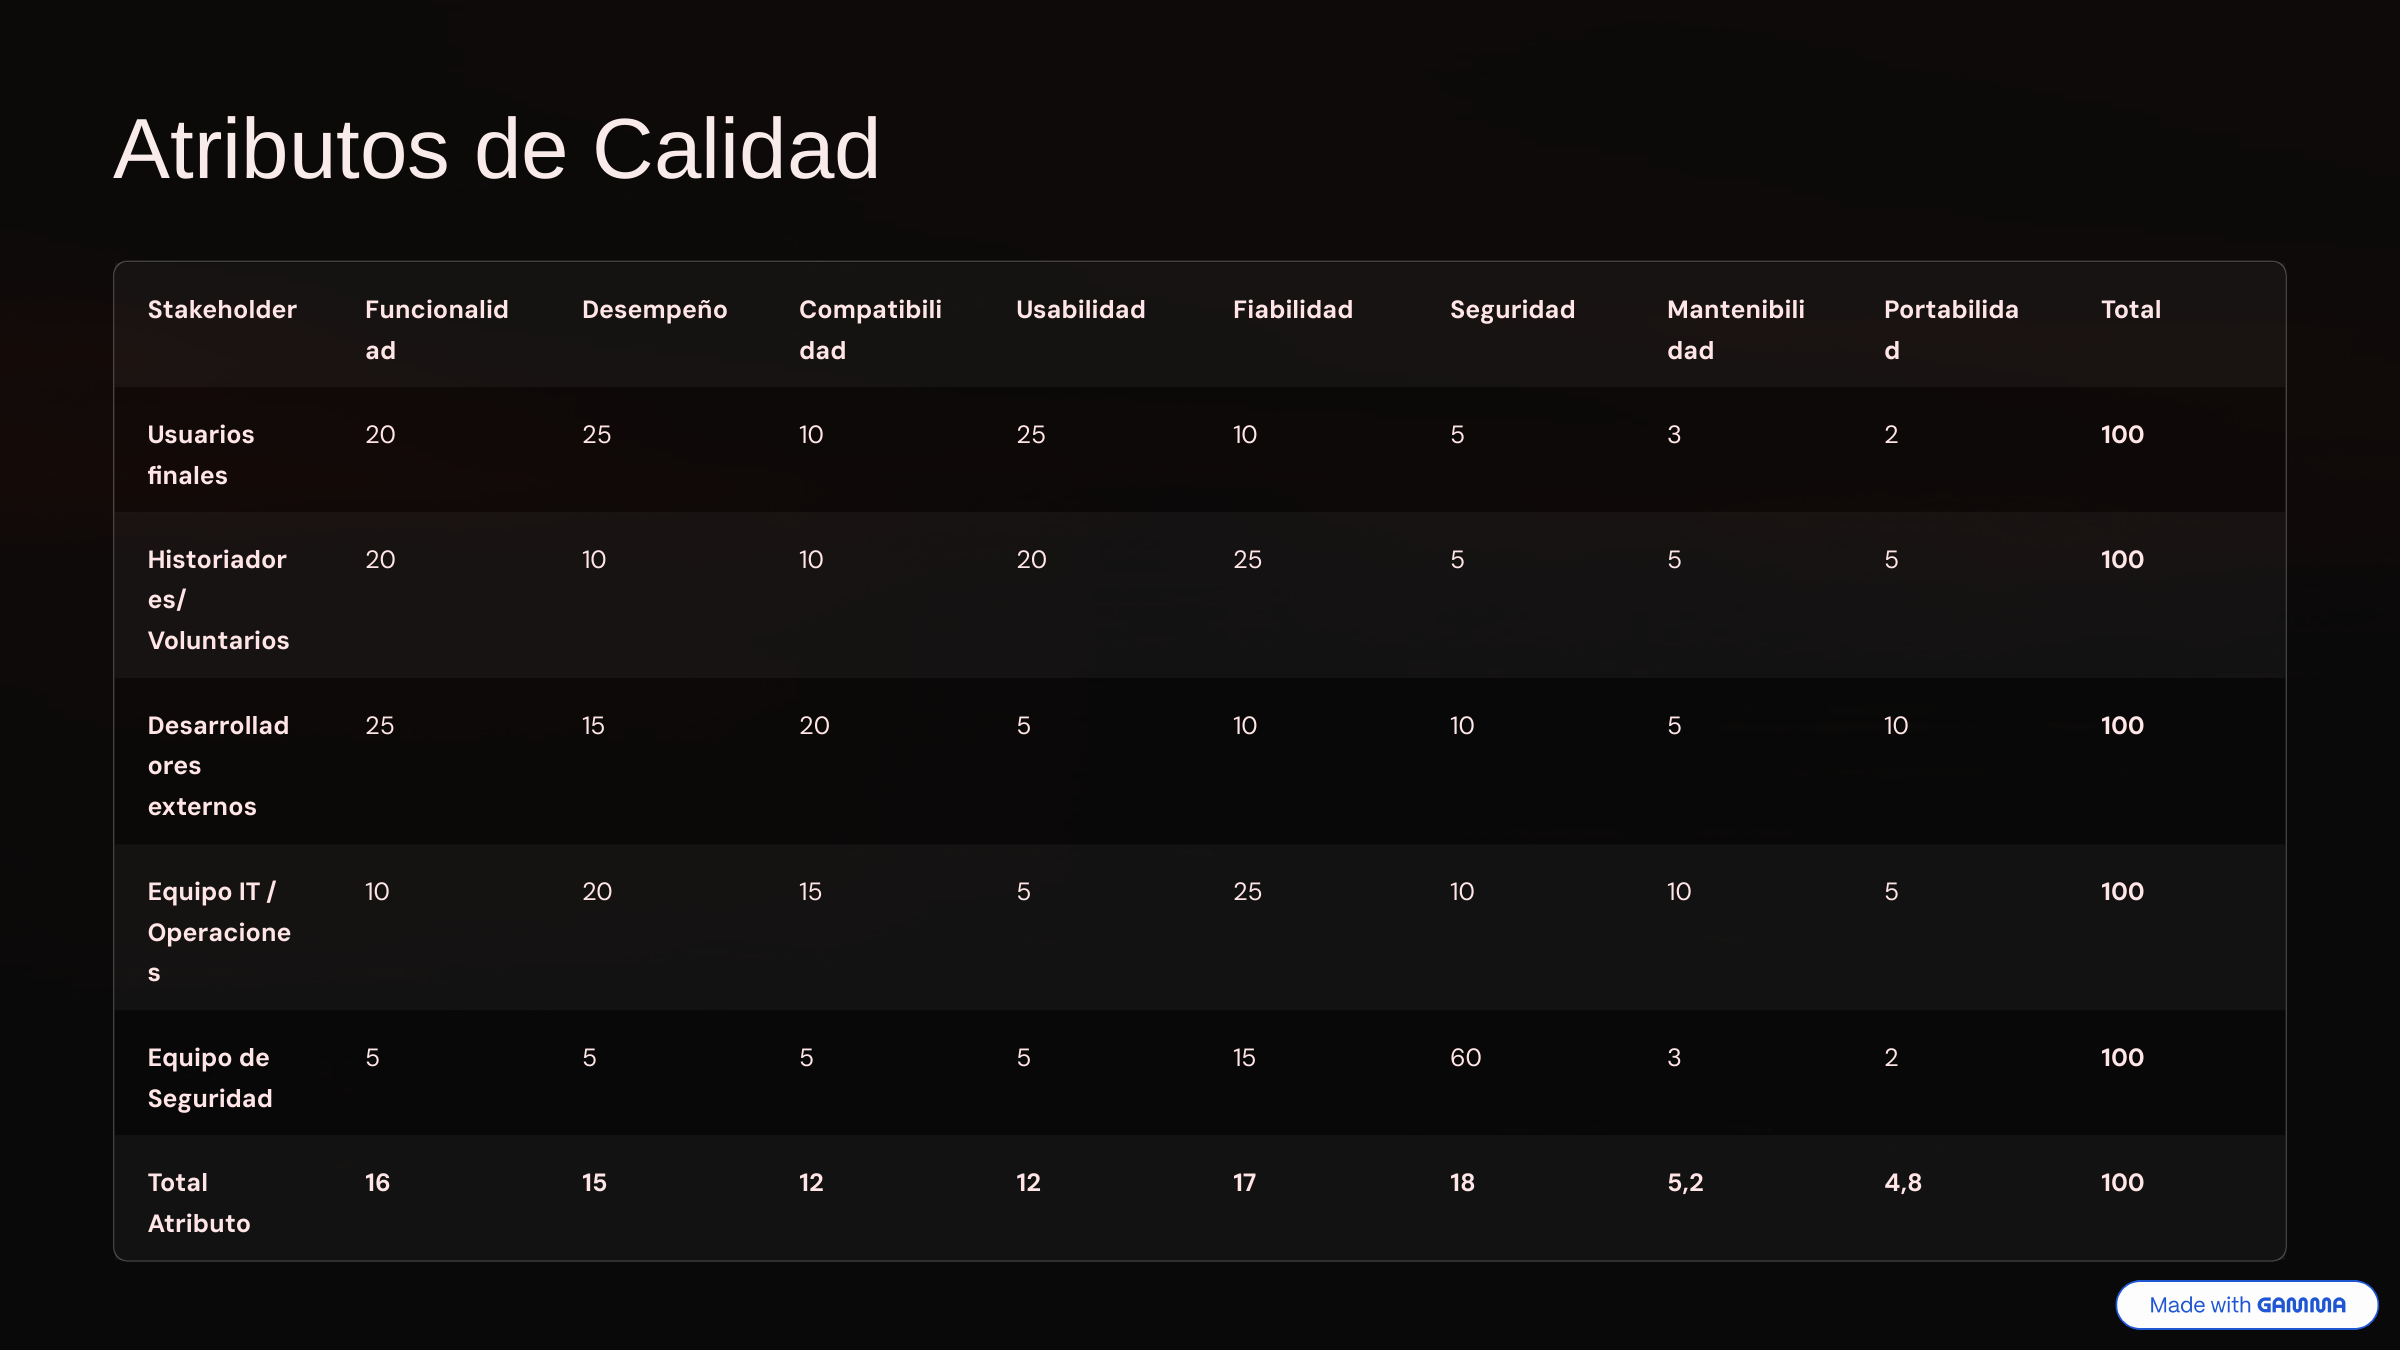

Atributos de Calidad

Stakeholder
Funcionalidad
Desempeño
Compatibilidad
Usabilidad
Fiabilidad
Seguridad
Mantenibilidad
Portabilidad
Total

Usuarios finales
20
25
10
25
10
5
3
2
100

Historiadores/Voluntarios
20
10
10
20
25
5
5
5
100

Desarrolladores externos
25
15
20
5
10
10
5
10
100

Equipo IT / Operaciones
10
20
15
5
25
10
10
5
100

Equipo de Seguridad
5
5
5
5
15
60
3
2
100

Total Atributo
16
15
12
12
17
18
5,2
4,8
100